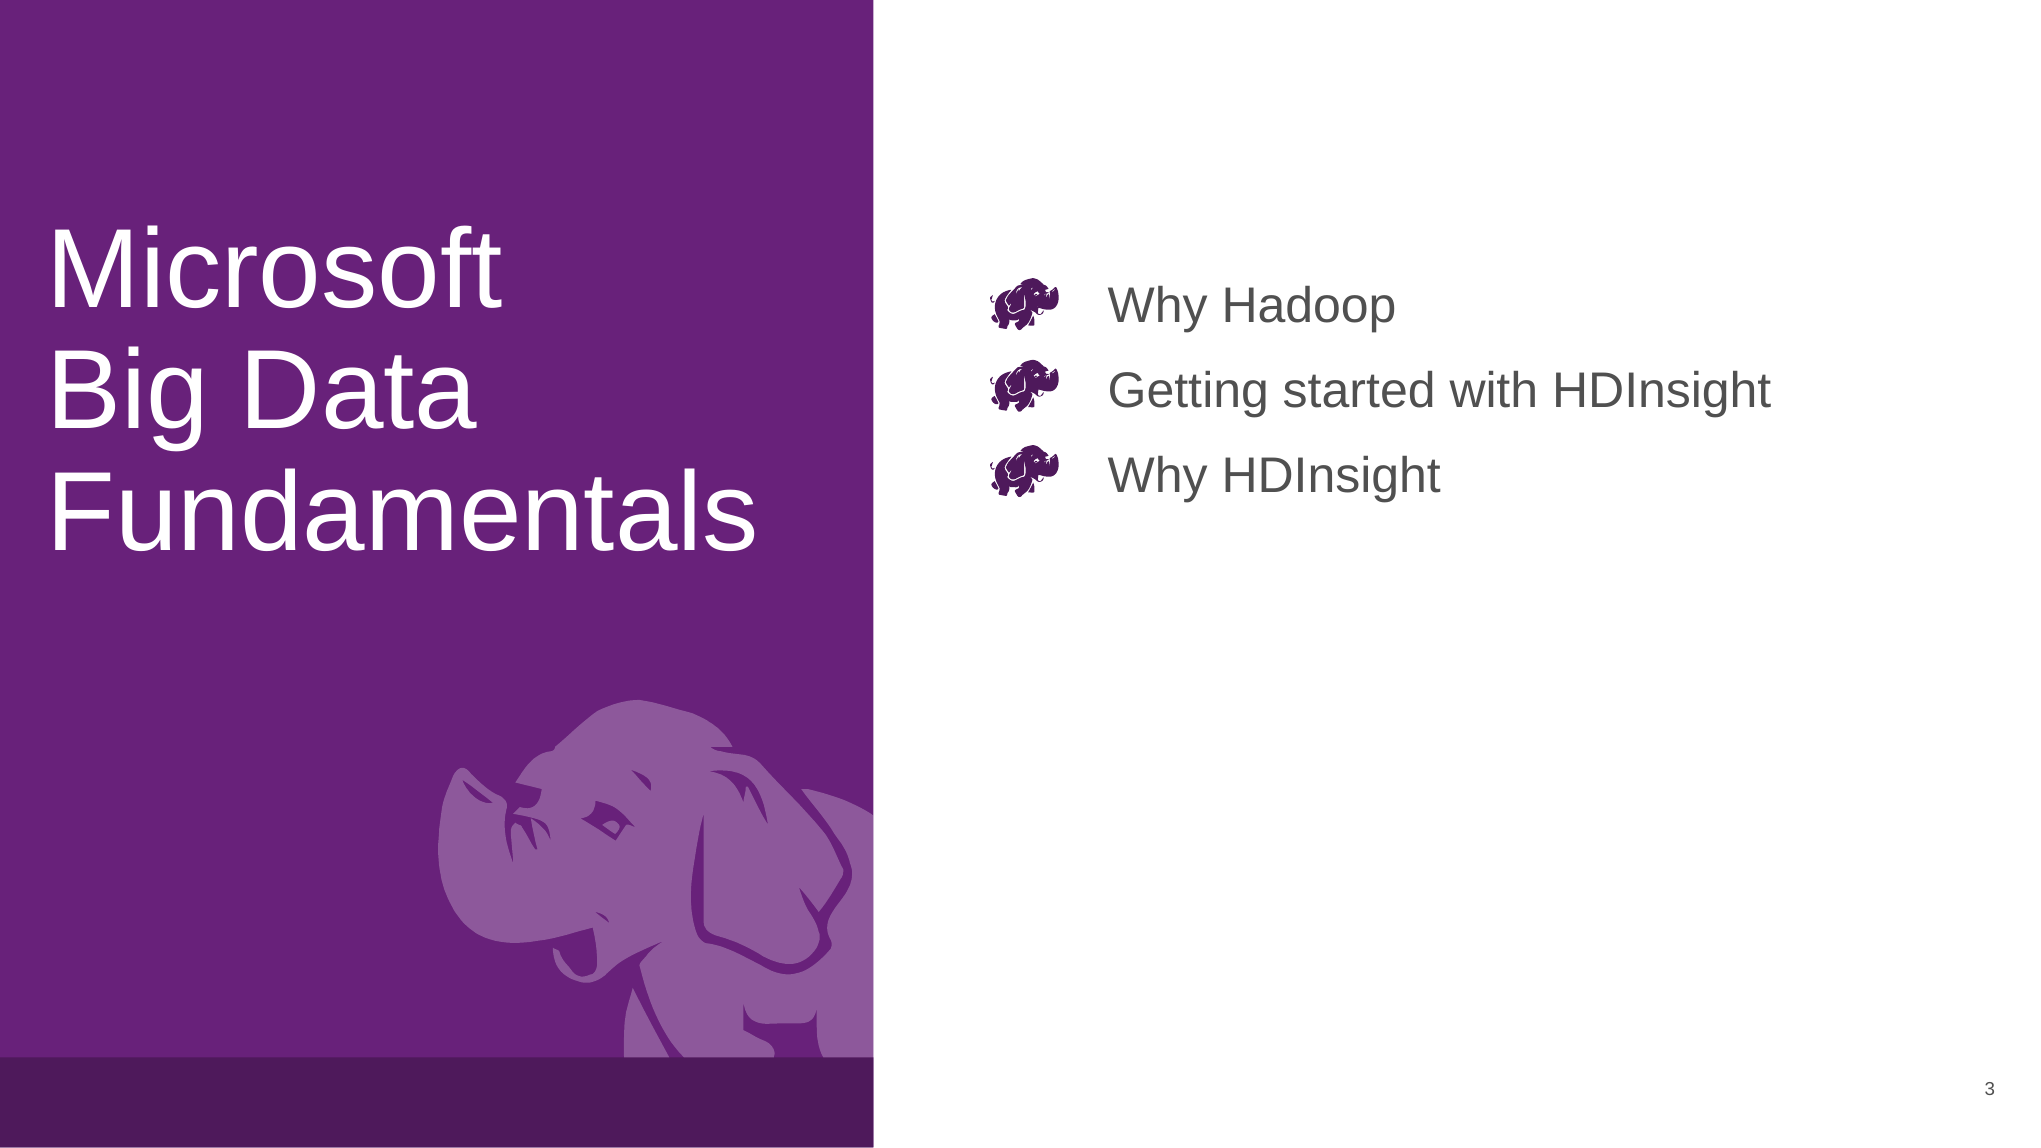

Microsoft
Big Data Fundamentals
Why Hadoop
Getting started with HDInsight
Why HDInsight

3